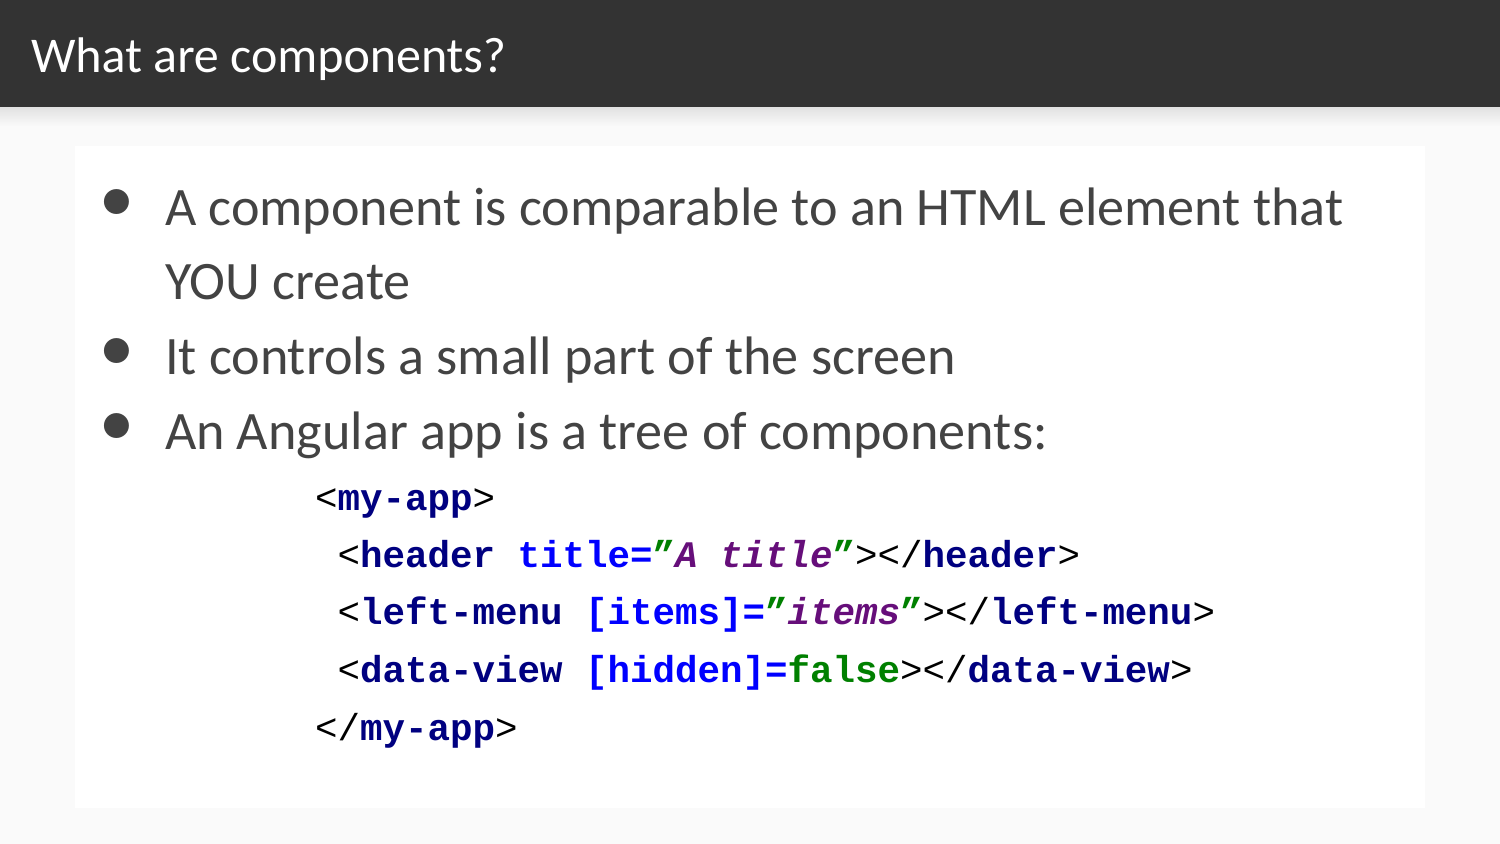

# What are components?
A component is comparable to an HTML element that YOU create
It controls a small part of the screen
An Angular app is a tree of components:
<my-app>
 <header title=”A title”></header>
 <left-menu [items]=”items”></left-menu>
 <data-view [hidden]=false></data-view>
</my-app>